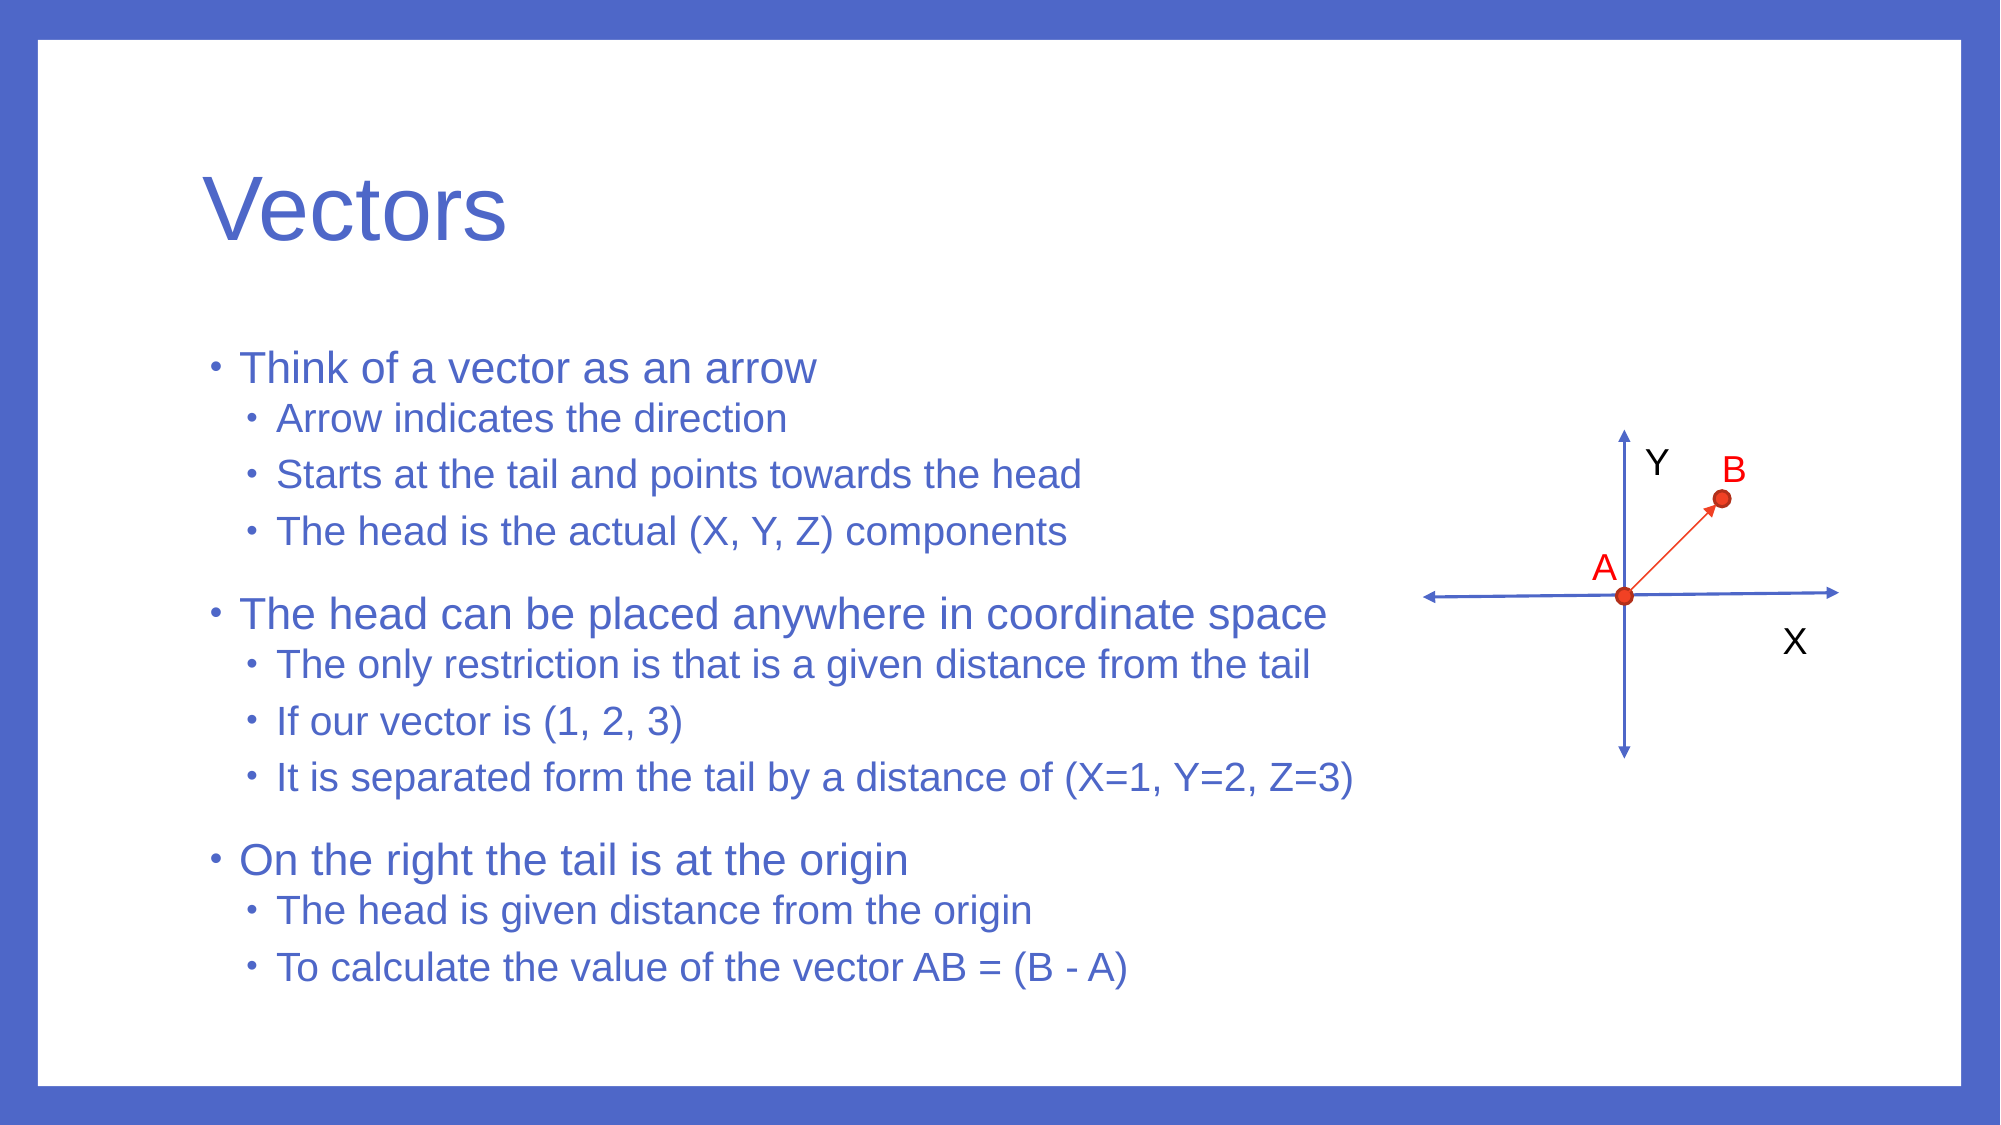

# Vectors
Think of a vector as an arrow
Arrow indicates the direction
Starts at the tail and points towards the head
The head is the actual (X, Y, Z) components
The head can be placed anywhere in coordinate space
The only restriction is that is a given distance from the tail
If our vector is (1, 2, 3)
It is separated form the tail by a distance of (X=1, Y=2, Z=3)
On the right the tail is at the origin
The head is given distance from the origin
To calculate the value of the vector AB = (B - A)
Y
B

A

X